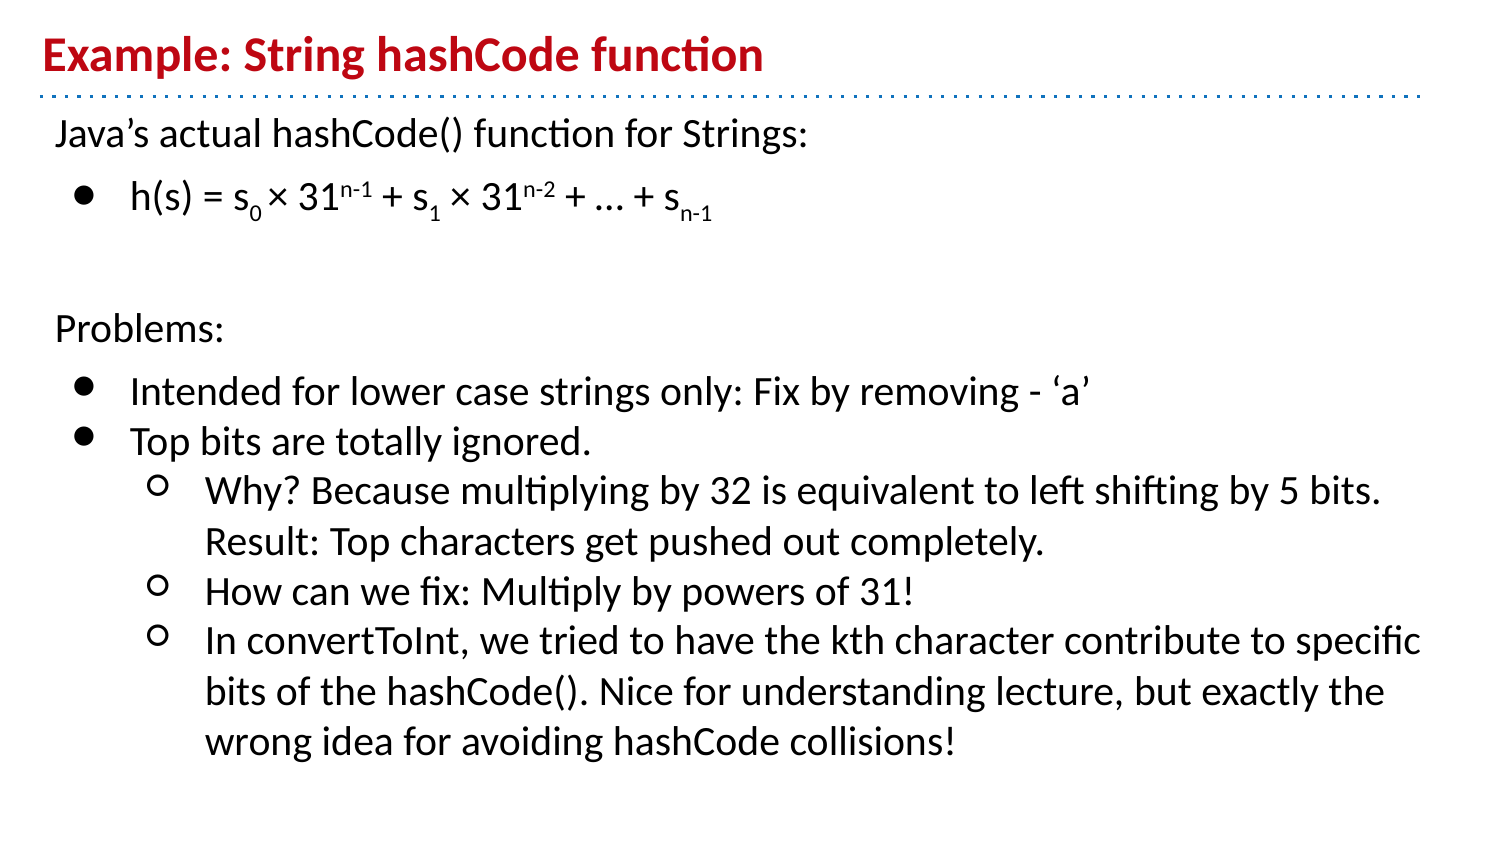

# Example: String hashCode function
Java’s actual hashCode() function for Strings:
h(s) = s0 × 31n-1 + s1 × 31n-2 + … + sn-1

Problems:
Intended for lower case strings only: Fix by removing - ‘a’
Top bits are totally ignored.
Why? Because multiplying by 32 is equivalent to left shifting by 5 bits. Result: Top characters get pushed out completely.
How can we fix: Multiply by powers of 31!
In convertToInt, we tried to have the kth character contribute to specific bits of the hashCode(). Nice for understanding lecture, but exactly the wrong idea for avoiding hashCode collisions!